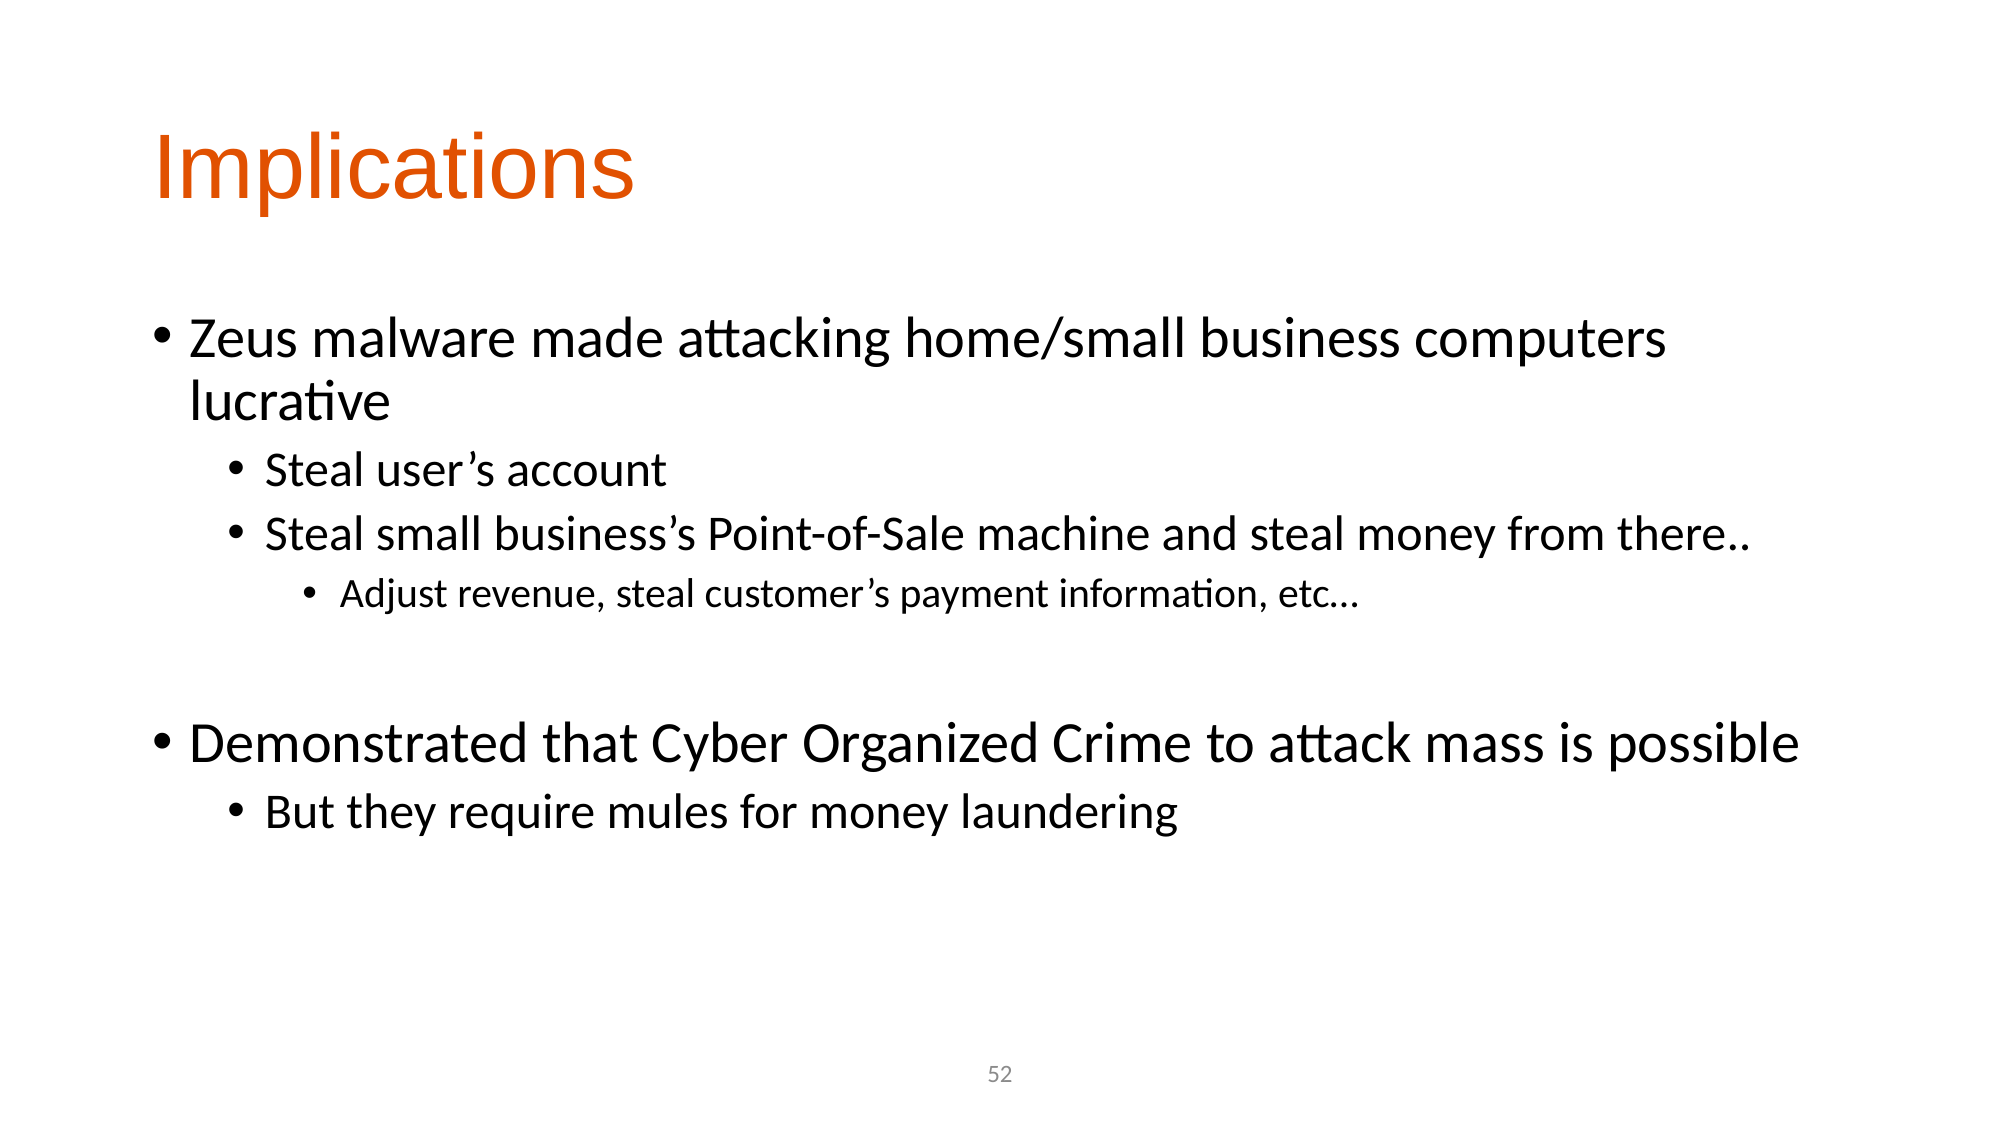

# Implications
Zeus malware made attacking home/small business computers lucrative
Steal user’s account
Steal small business’s Point-of-Sale machine and steal money from there..
Adjust revenue, steal customer’s payment information, etc…

Demonstrated that Cyber Organized Crime to attack mass is possible
But they require mules for money laundering
52